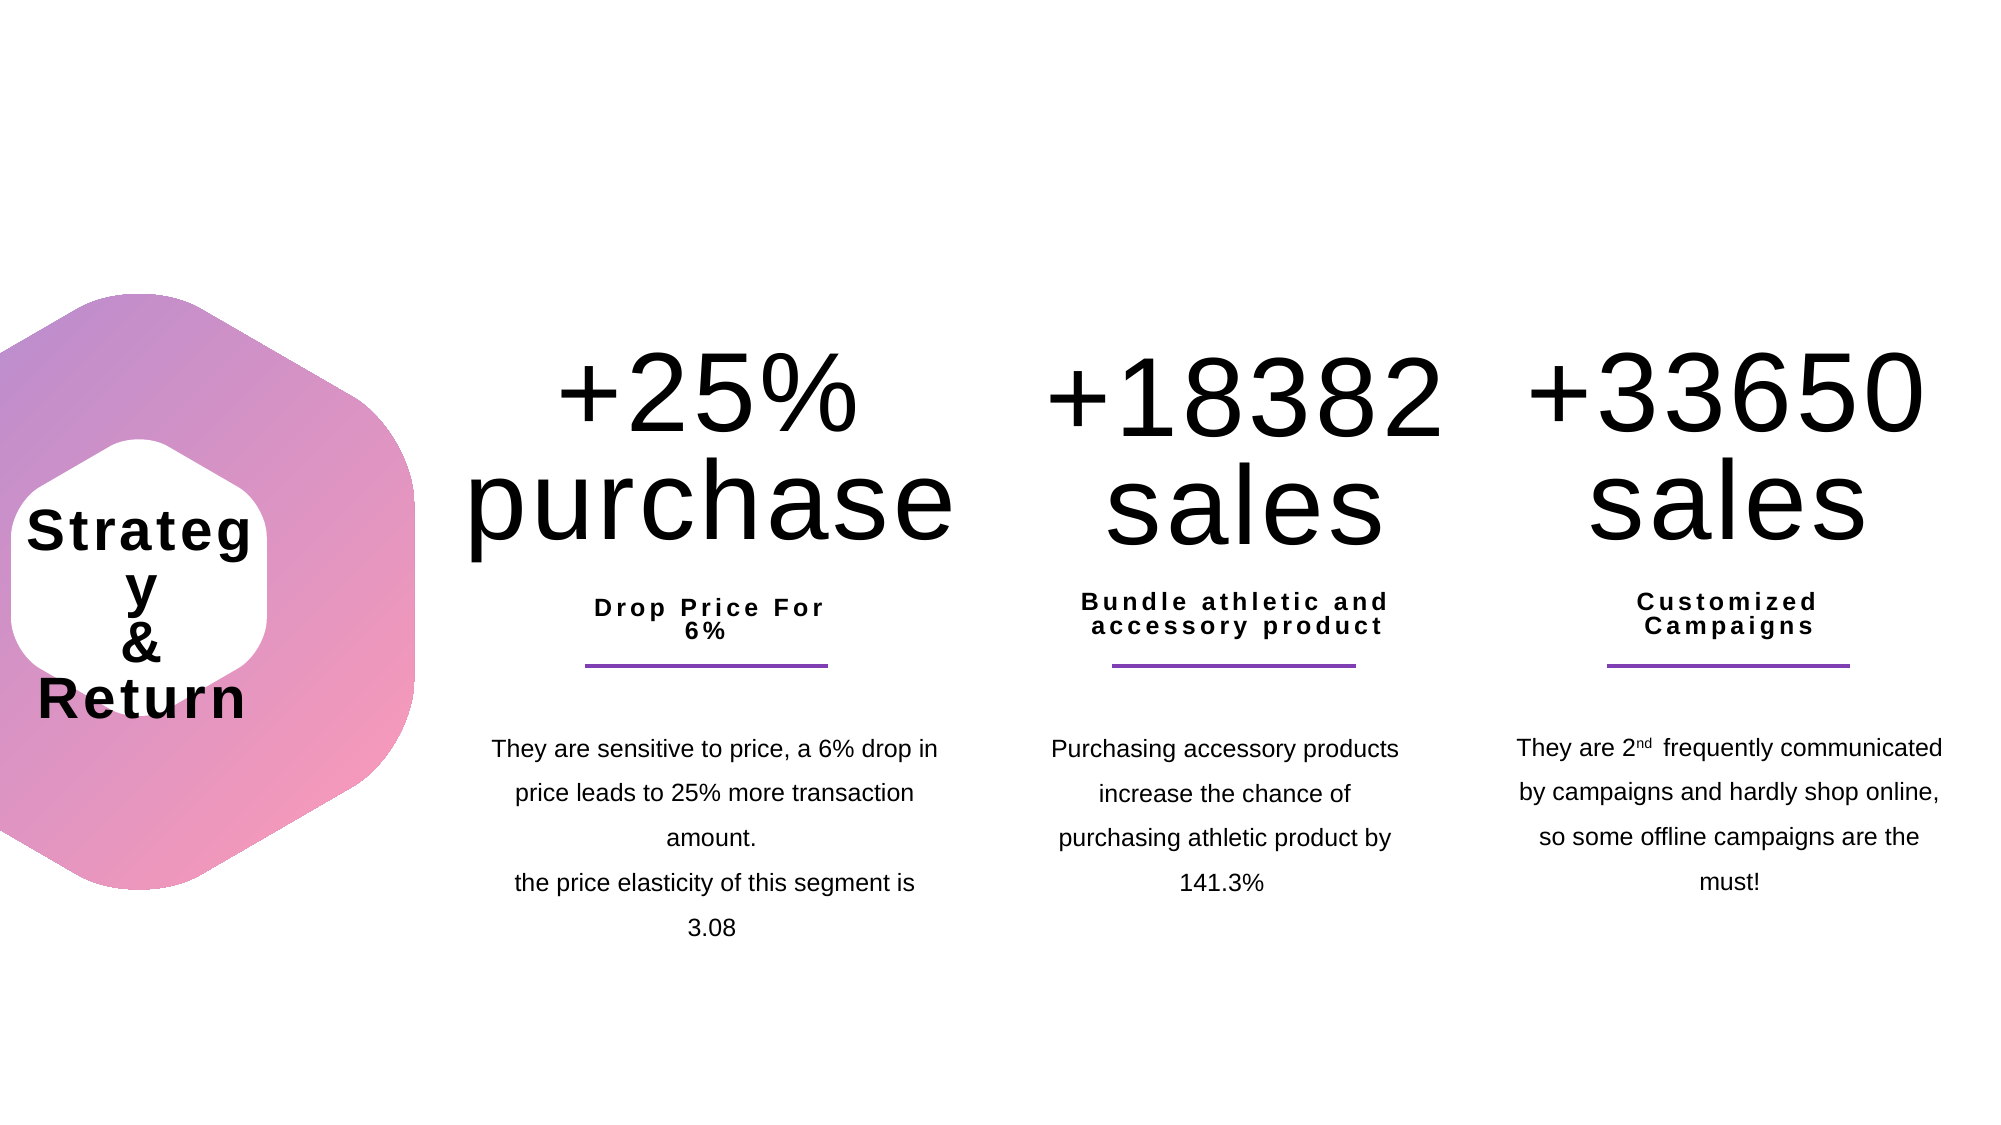

+25% purchase
+33650 sales
+18382
sales

Strategy
&
Return
Customized Campaigns
Bundle athletic and accessory product
Drop Price For 6%
They are 2nd  frequently communicated by campaigns and hardly shop online, so some offline campaigns are the must!
They are sensitive to price, a 6% drop in price leads to 25% more transaction amount.
the price elasticity of this segment is 3.08
Purchasing accessory products increase the chance of purchasing athletic product by 141.3%